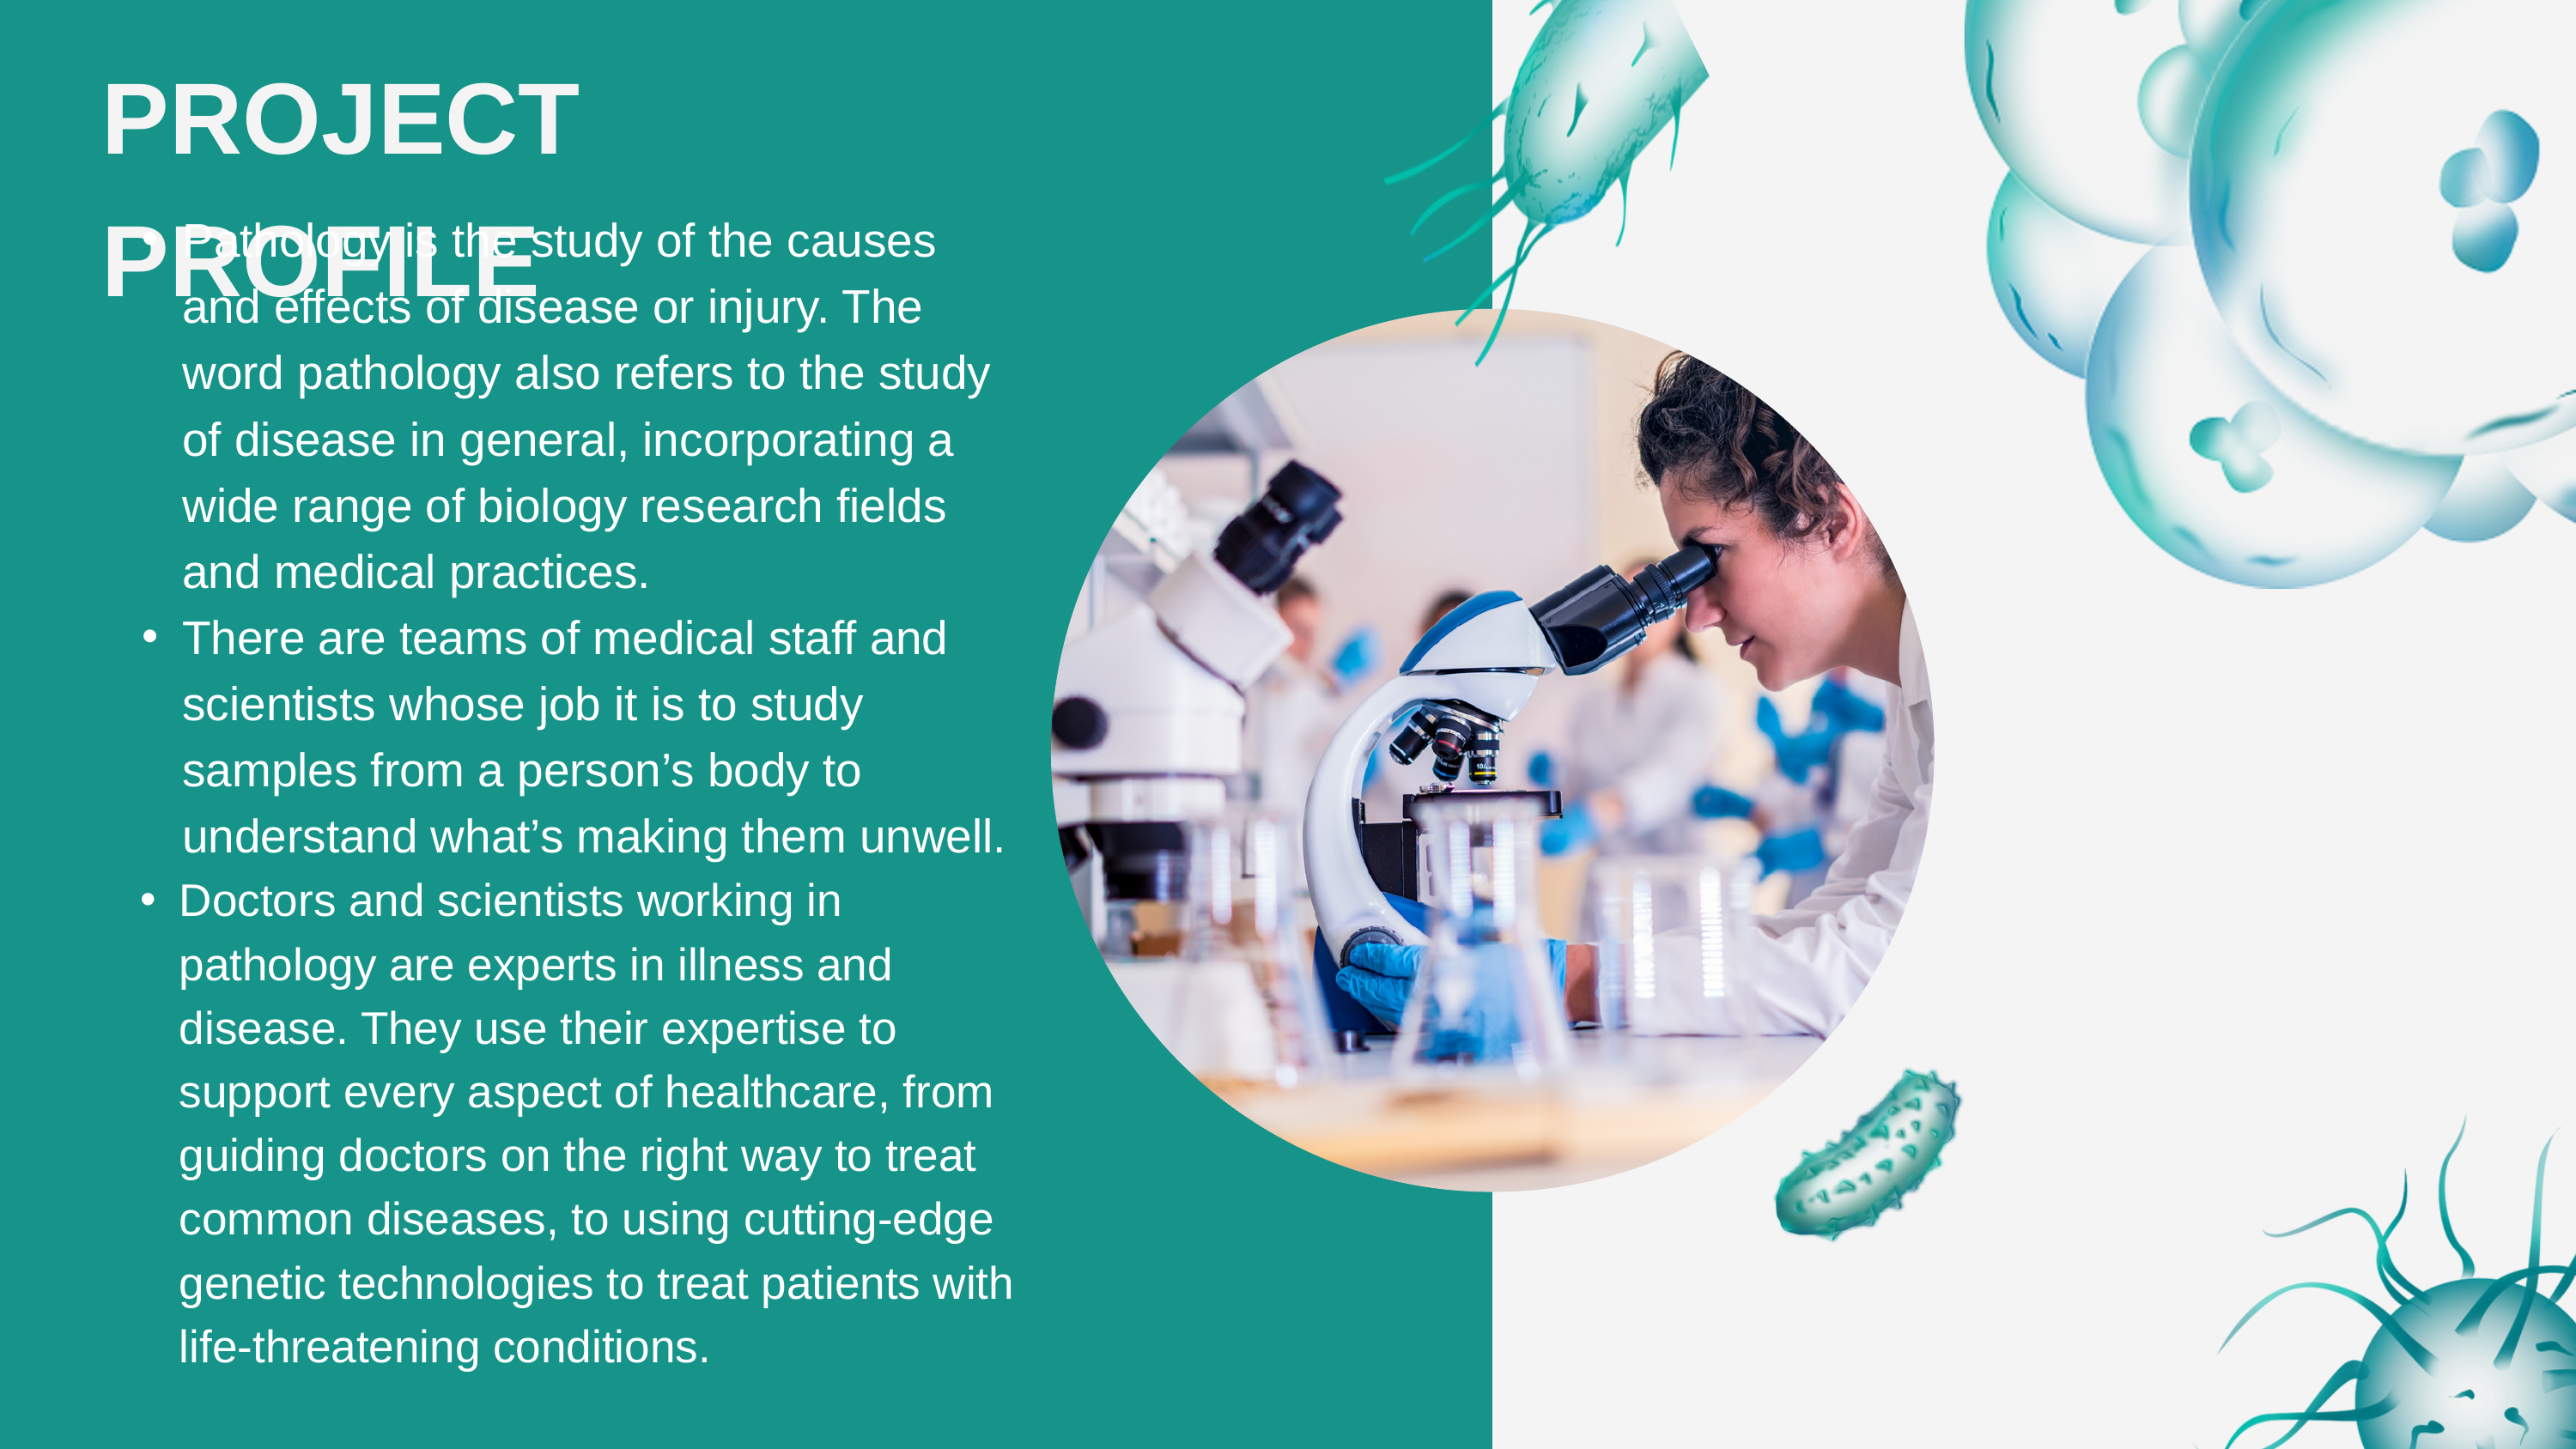

PROJECT PROFILE
Pathology is the study of the causes and effects of disease or injury. The word pathology also refers to the study of disease in general, incorporating a wide range of biology research fields and medical practices.
There are teams of medical staff and scientists whose job it is to study samples from a person’s body to understand what’s making them unwell.
Doctors and scientists working in pathology are experts in illness and disease. They use their expertise to support every aspect of healthcare, from guiding doctors on the right way to treat common diseases, to using cutting-edge genetic technologies to treat patients with life-threatening conditions.